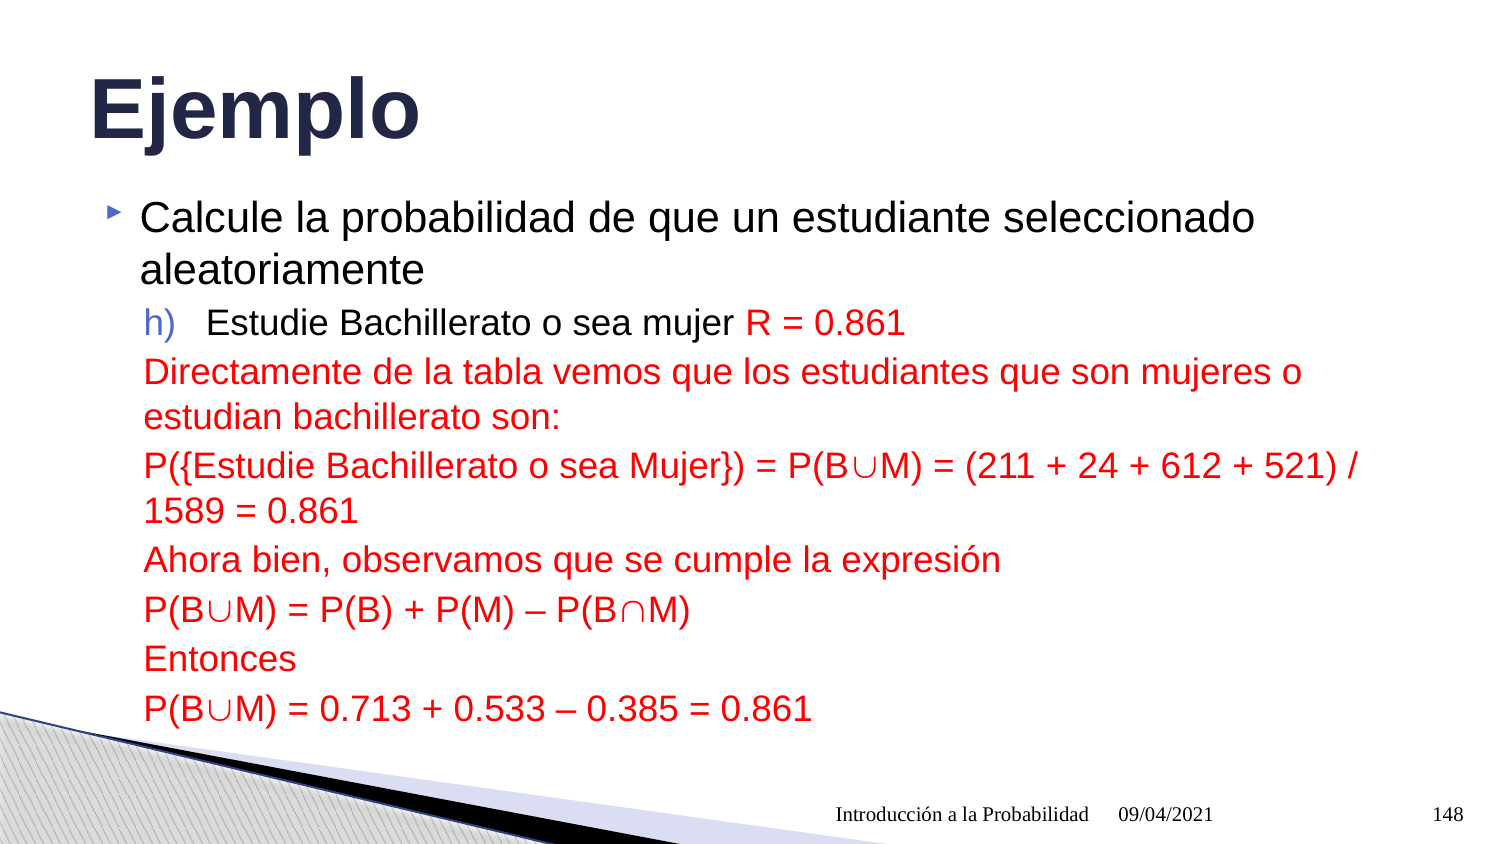

# Ejemplo
Calcule la probabilidad de que un estudiante seleccionado aleatoriamente
Estudie Bachillerato o sea mujer R = 0.861
Directamente de la tabla vemos que los estudiantes que son mujeres o estudian bachillerato son:
P({Estudie Bachillerato o sea Mujer}) = P(B∪M) = (211 + 24 + 612 + 521) / 1589 = 0.861
Ahora bien, observamos que se cumple la expresión
P(B∪M) = P(B) + P(M) – P(B∩M)
Entonces
P(B∪M) = 0.713 + 0.533 – 0.385 = 0.861
Introducción a la Probabilidad
09/04/2021
148